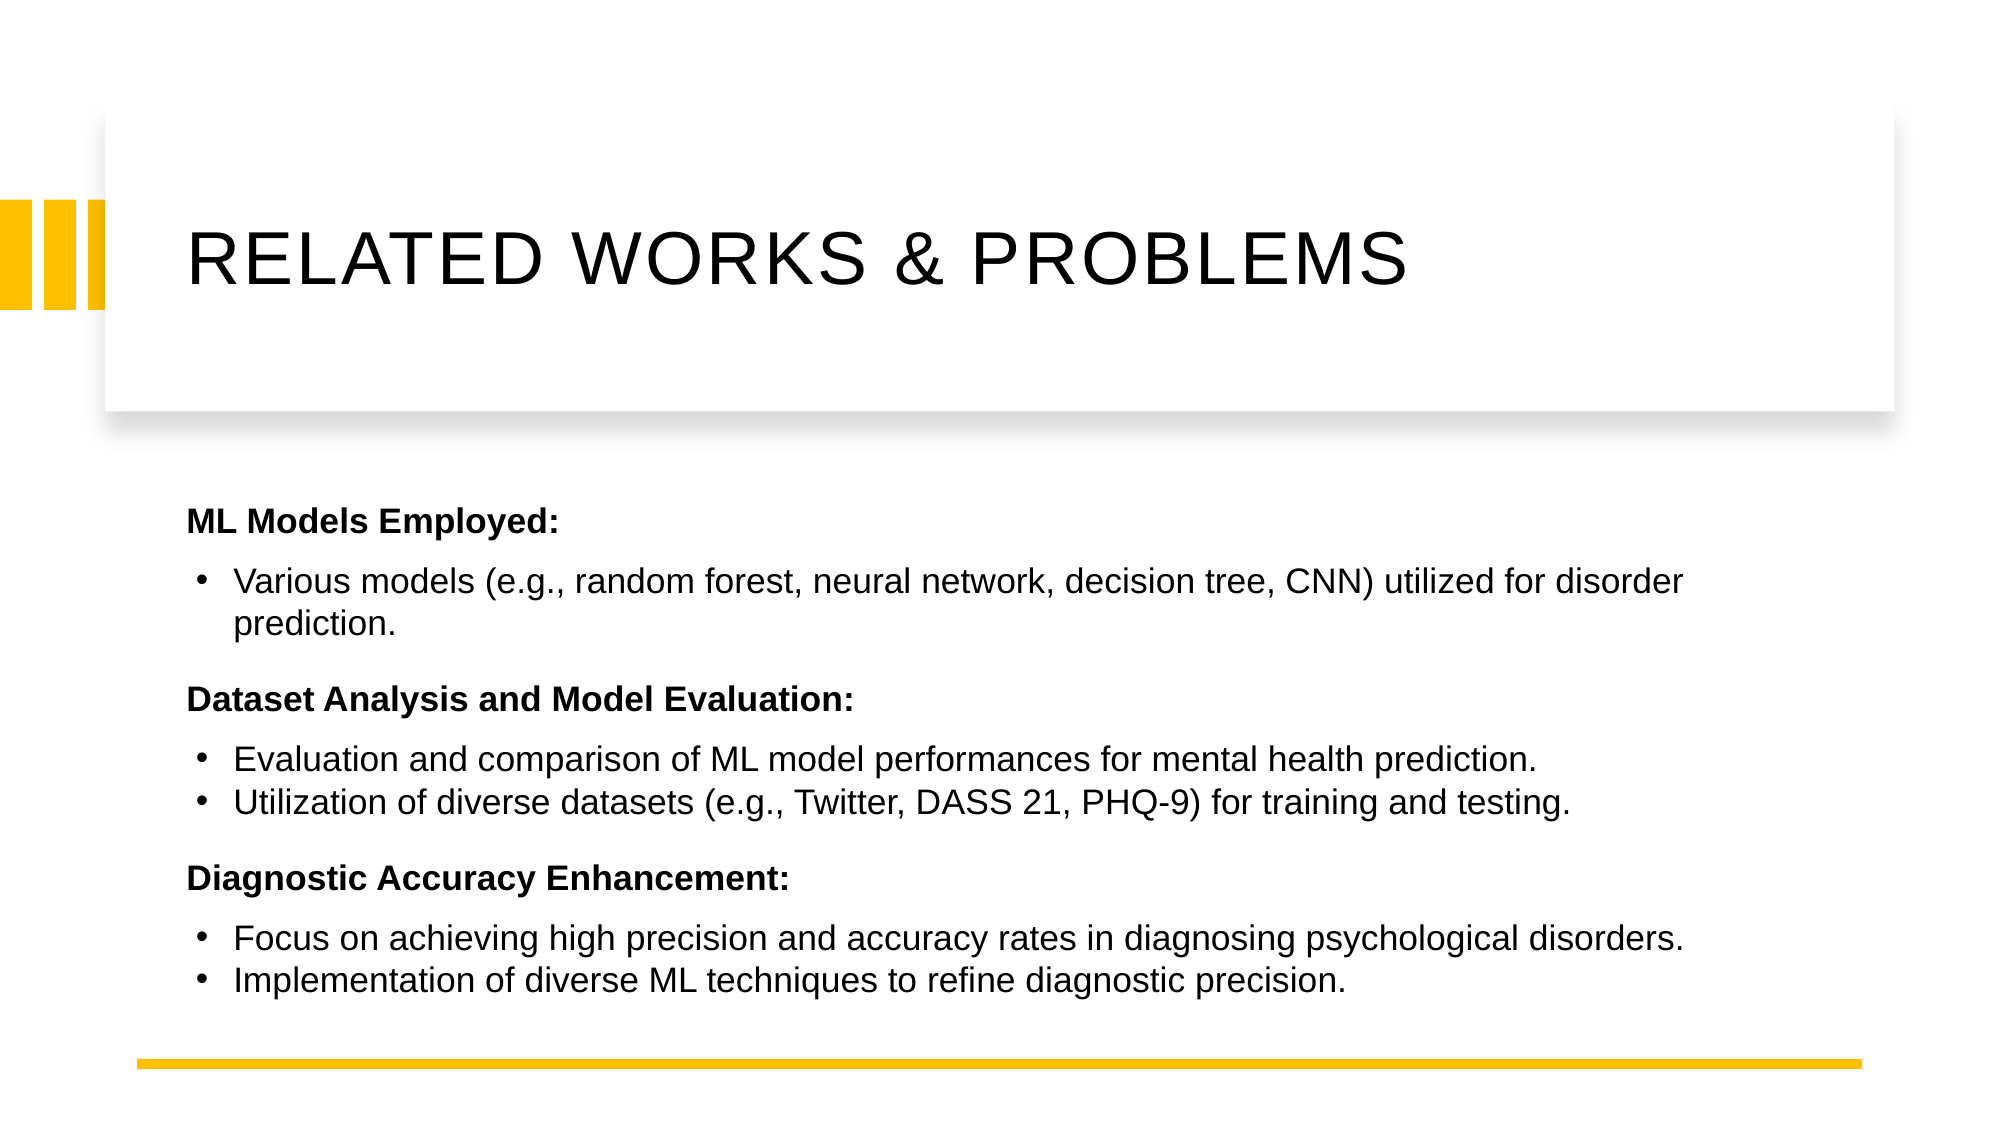

# related works & PROBLEMS

ML Models Employed:
Various models (e.g., random forest, neural network, decision tree, CNN) utilized for disorder prediction.

Dataset Analysis and Model Evaluation:
Evaluation and comparison of ML model performances for mental health prediction.
Utilization of diverse datasets (e.g., Twitter, DASS 21, PHQ-9) for training and testing.

Diagnostic Accuracy Enhancement:
Focus on achieving high precision and accuracy rates in diagnosing psychological disorders.
Implementation of diverse ML techniques to refine diagnostic precision.